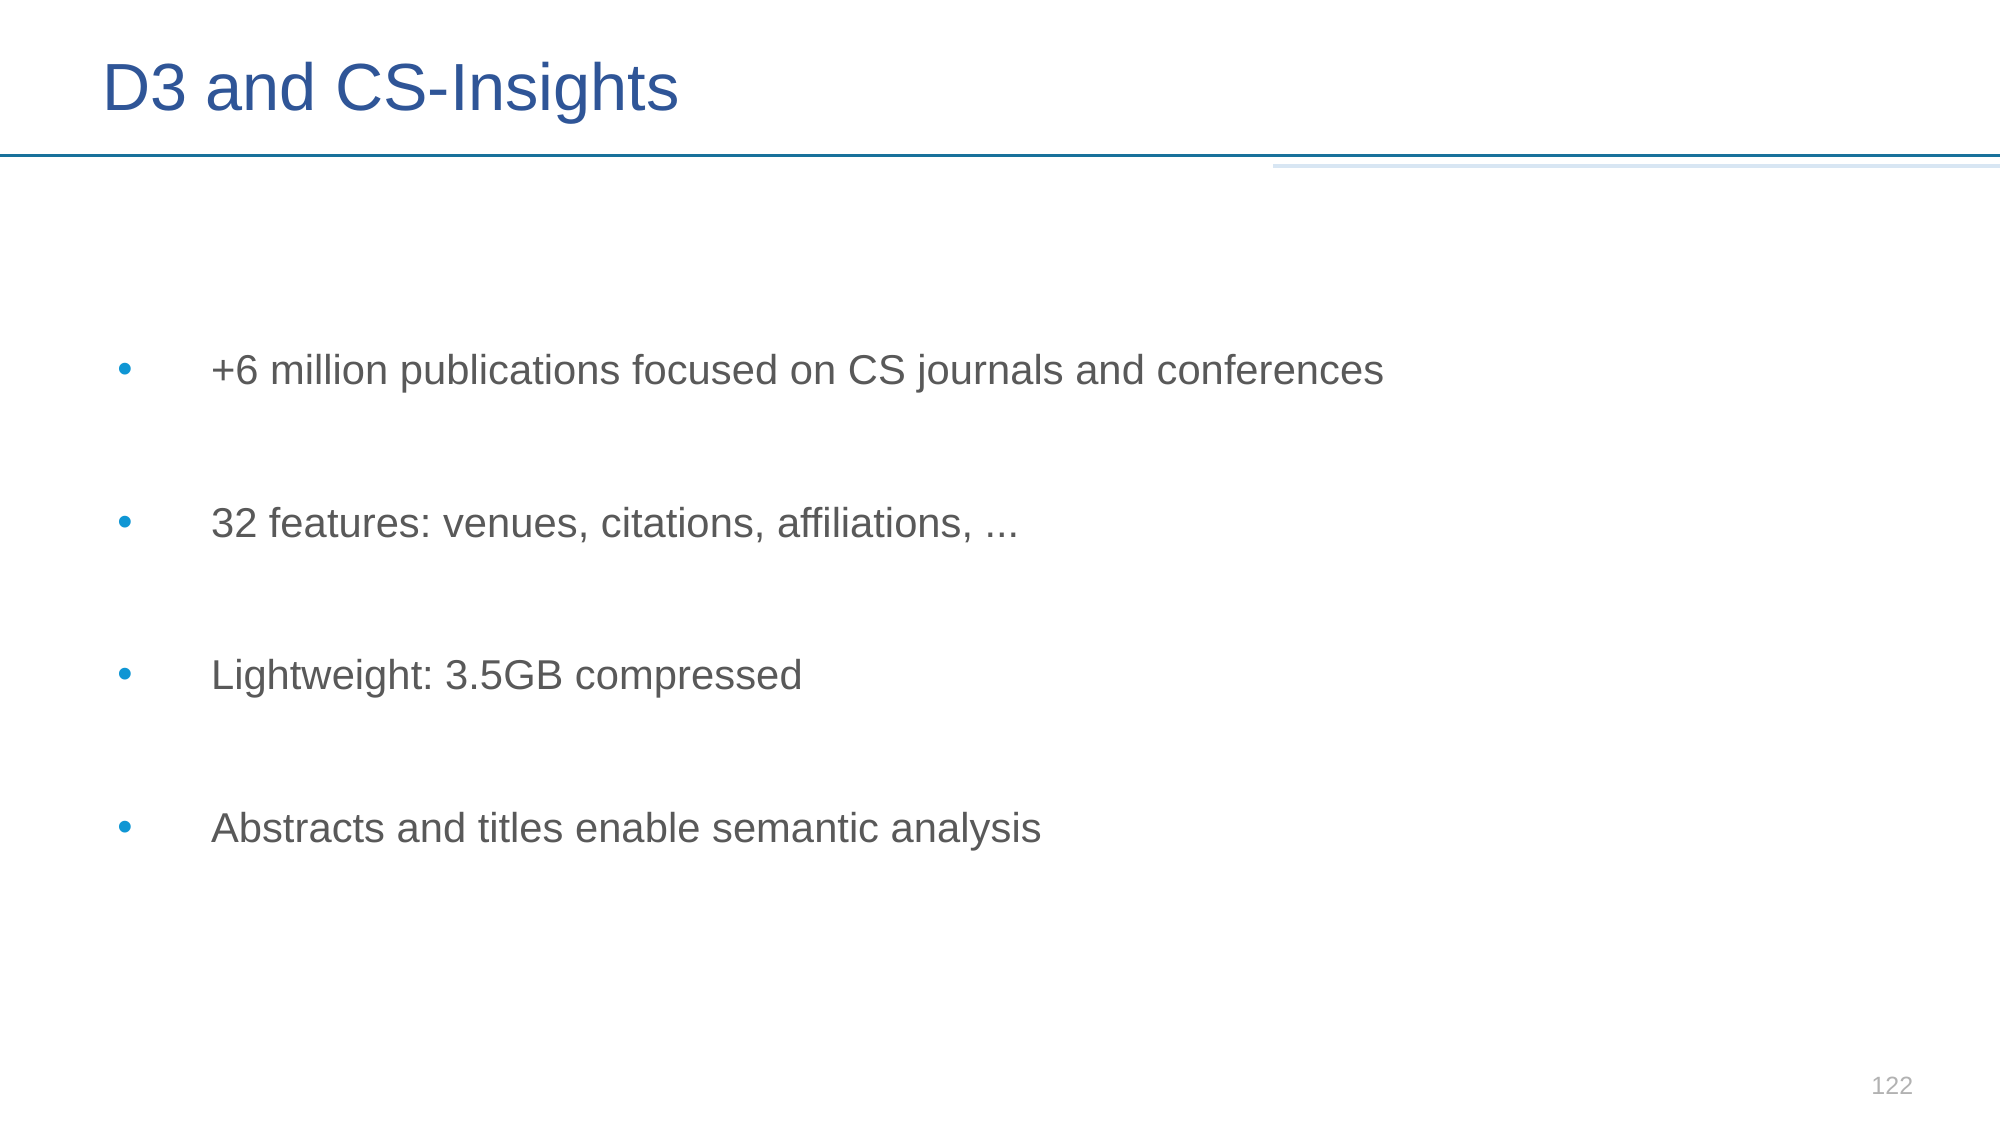

# D3 and CS-Insights

+6 million publications focused on CS journals and conferences

32 features: venues, citations, affiliations, ...

Lightweight: 3.5GB compressed

Abstracts and titles enable semantic analysis

122